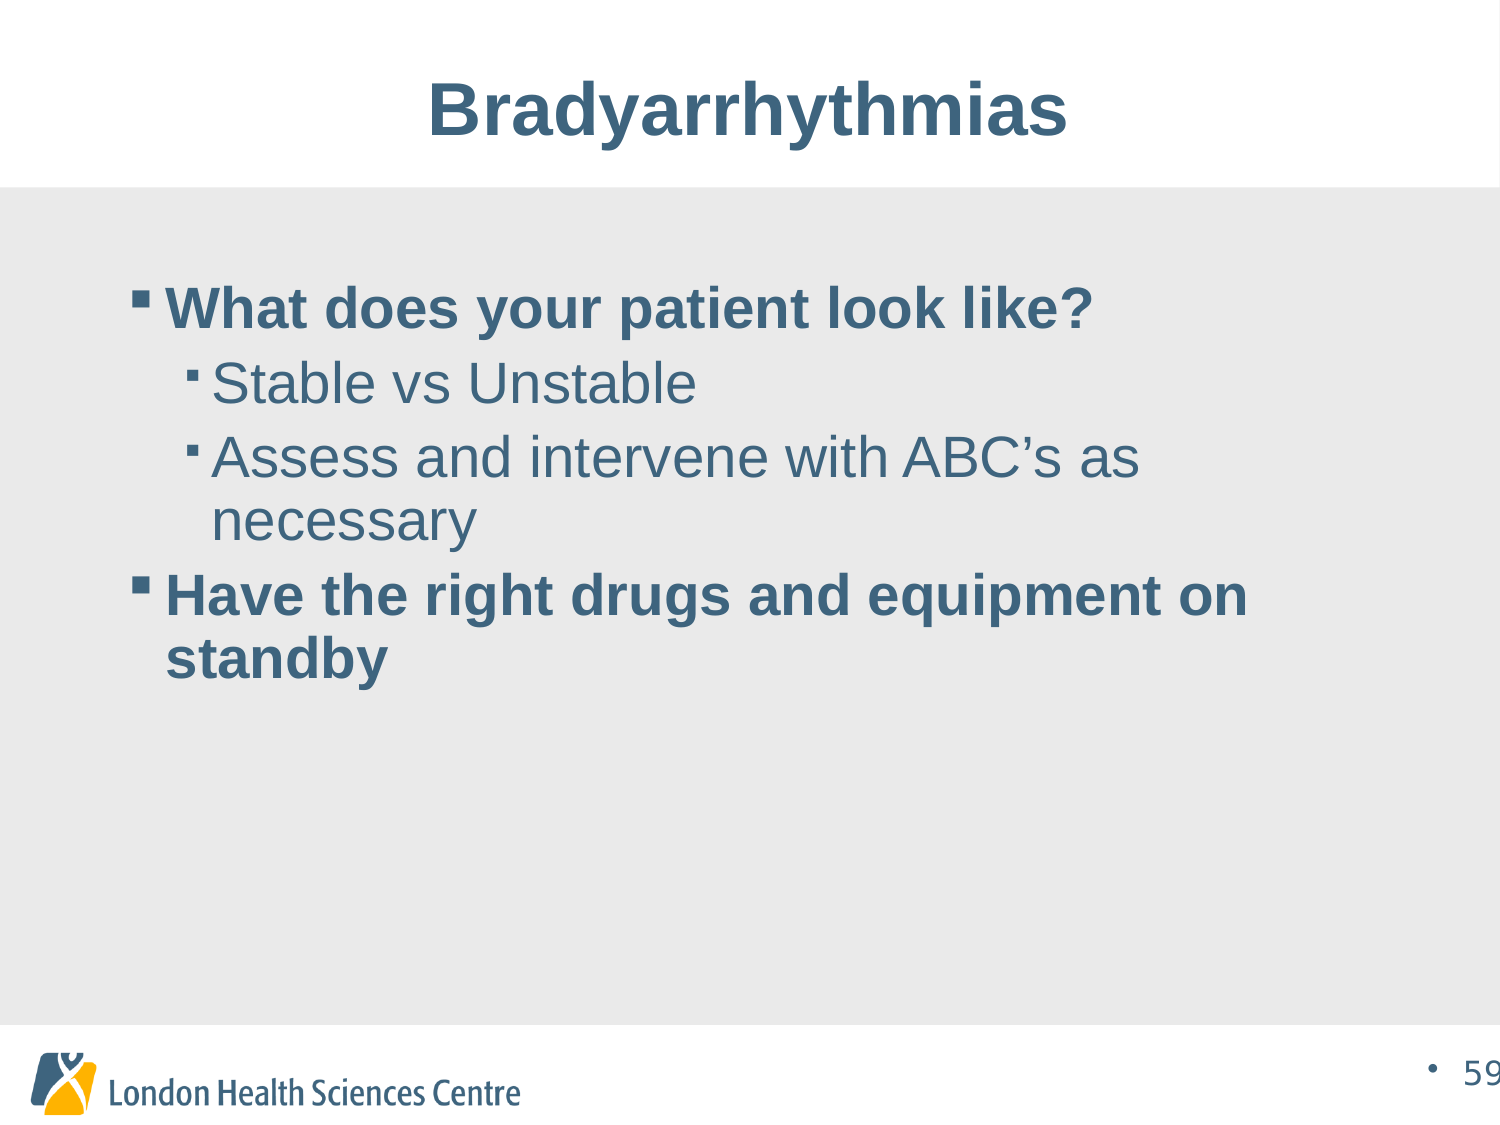

# Bradyarrhythmias
What does your patient look like?
Stable vs Unstable
Assess and intervene with ABC’s as necessary
Have the right drugs and equipment on standby